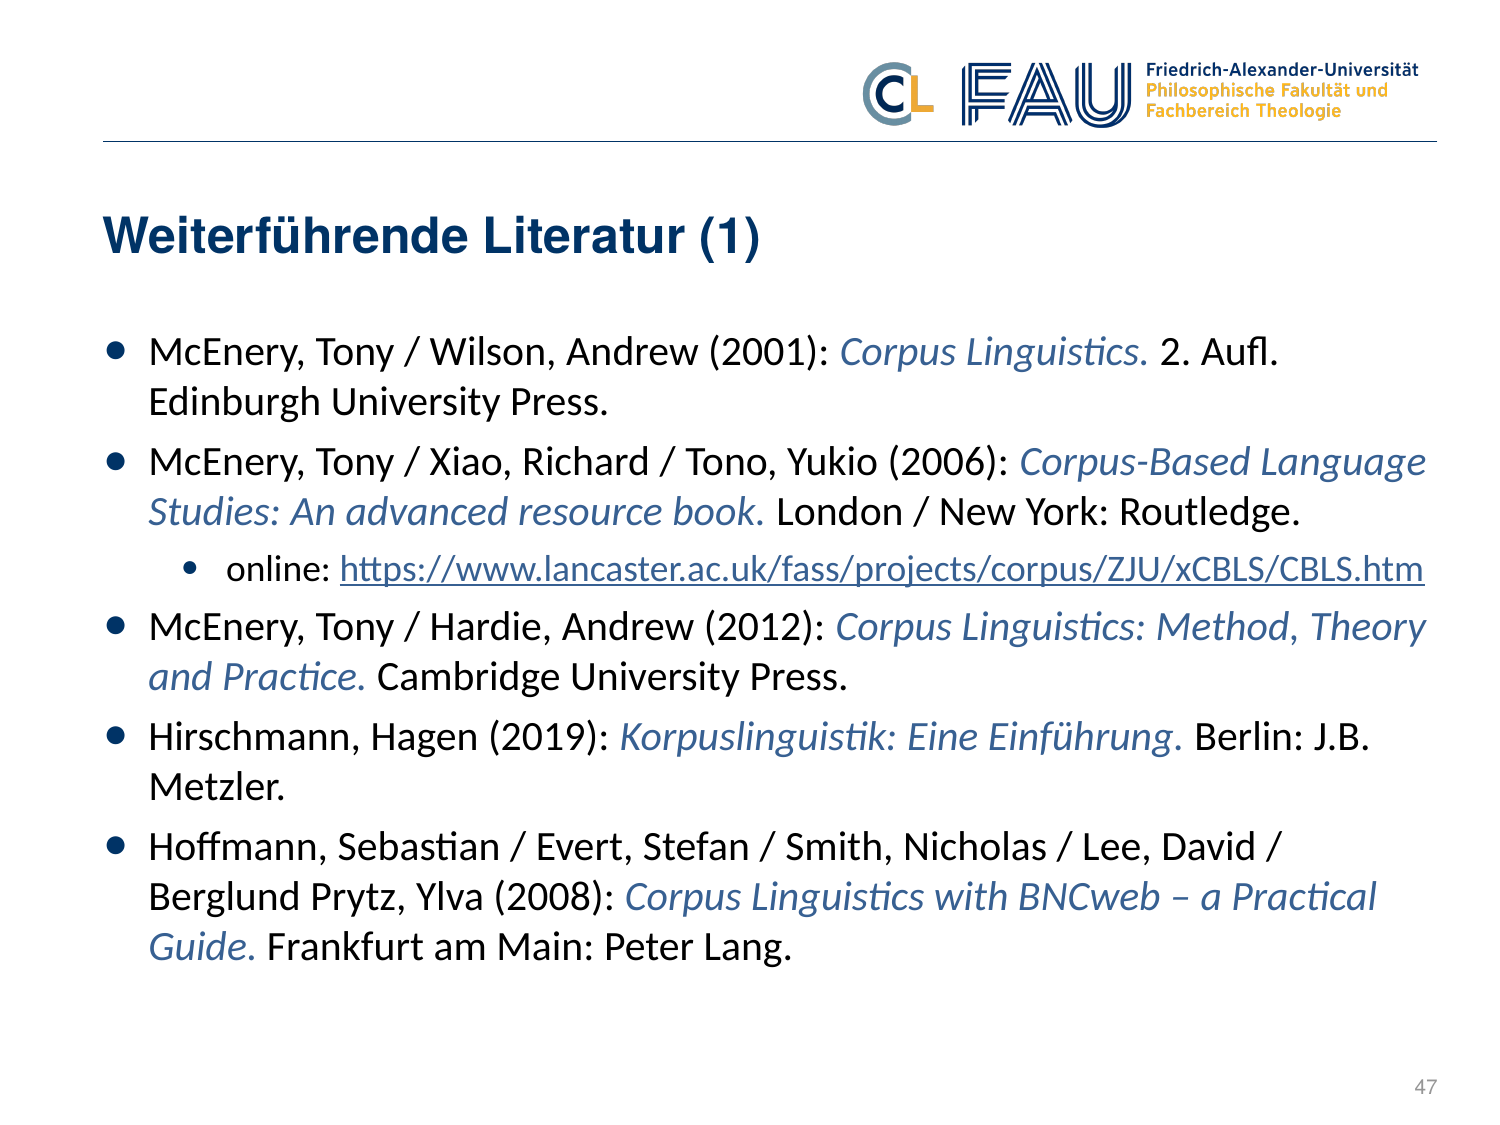

# Weiterführende Literatur (1)
McEnery, Tony / Wilson, Andrew (2001): Corpus Linguistics. 2. Aufl. Edinburgh University Press.
McEnery, Tony / Xiao, Richard / Tono, Yukio (2006): Corpus-Based Language Studies: An advanced resource book. London / New York: Routledge.
online: https://www.lancaster.ac.uk/fass/projects/corpus/ZJU/xCBLS/CBLS.htm
McEnery, Tony / Hardie, Andrew (2012): Corpus Linguistics: Method, Theory and Practice. Cambridge University Press.
Hirschmann, Hagen (2019): Korpuslinguistik: Eine Einführung. Berlin: J.B. Metzler.
Hoffmann, Sebastian / Evert, Stefan / Smith, Nicholas / Lee, David / Berglund Prytz, Ylva (2008): Corpus Linguistics with BNCweb – a Practical Guide. Frankfurt am Main: Peter Lang.
47